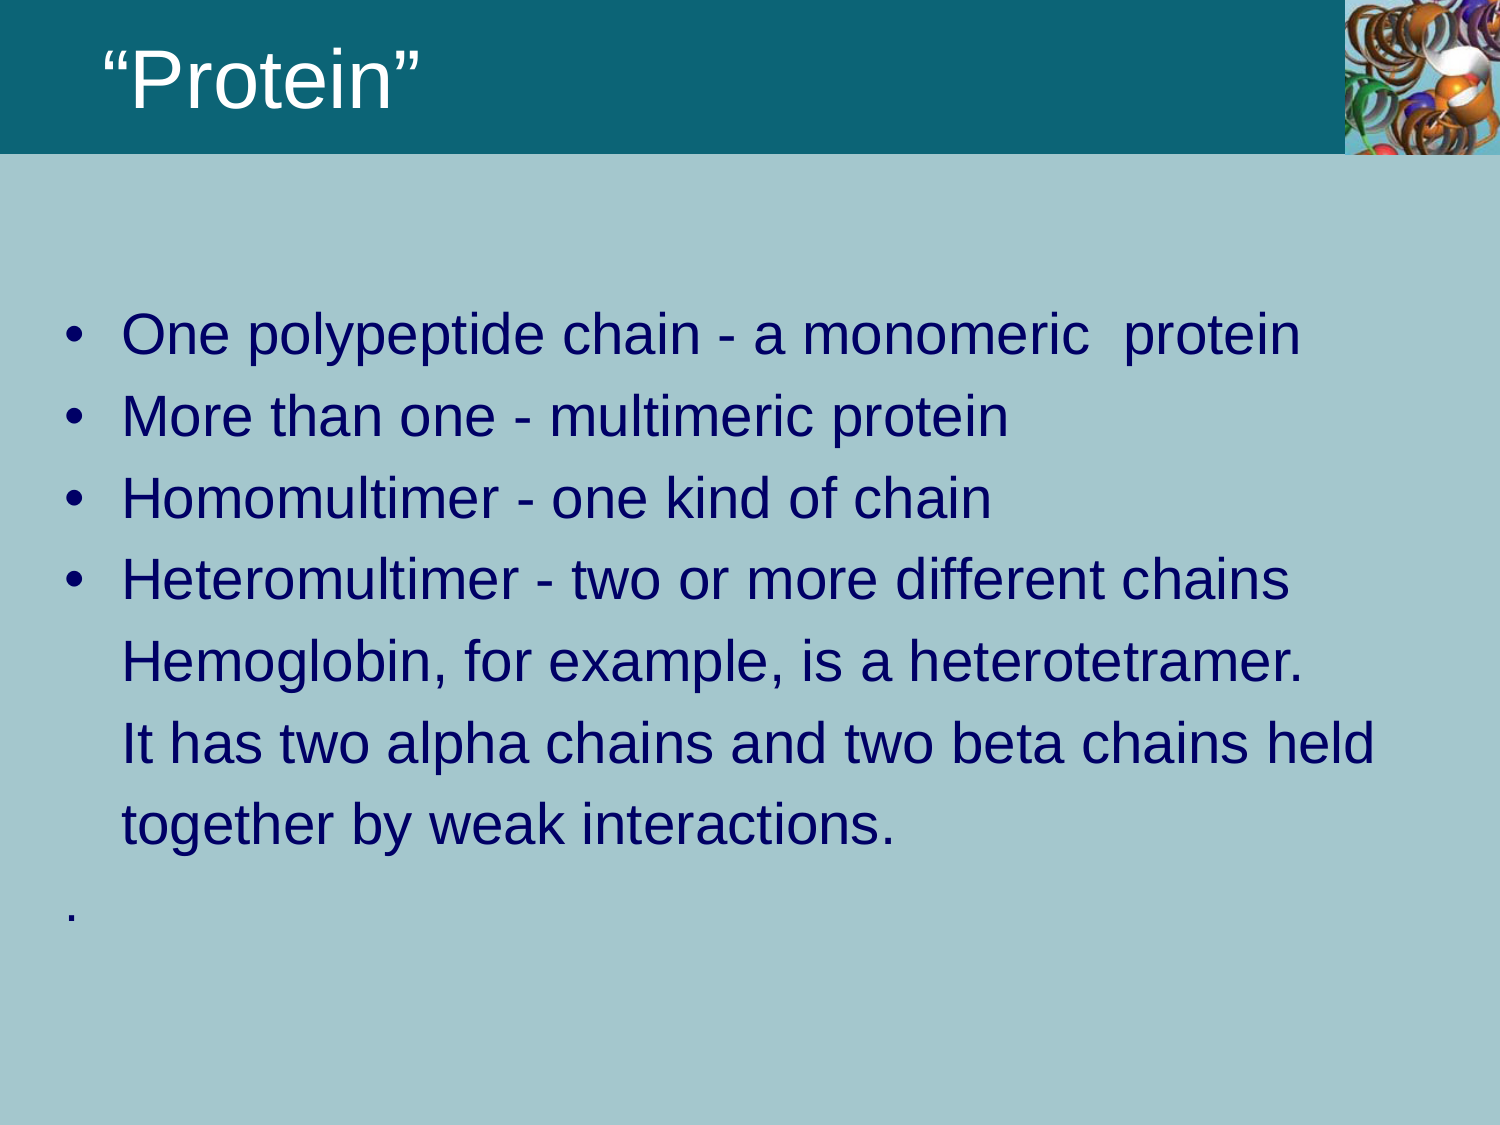

“Protein”

One polypeptide chain - a monomeric  protein
More than one - multimeric protein
Homomultimer - one kind of chain
Heteromultimer - two or more different chains
	Hemoglobin, for example, is a heterotetramer.
	It has two alpha chains and two beta chains held
	together by weak interactions.
.